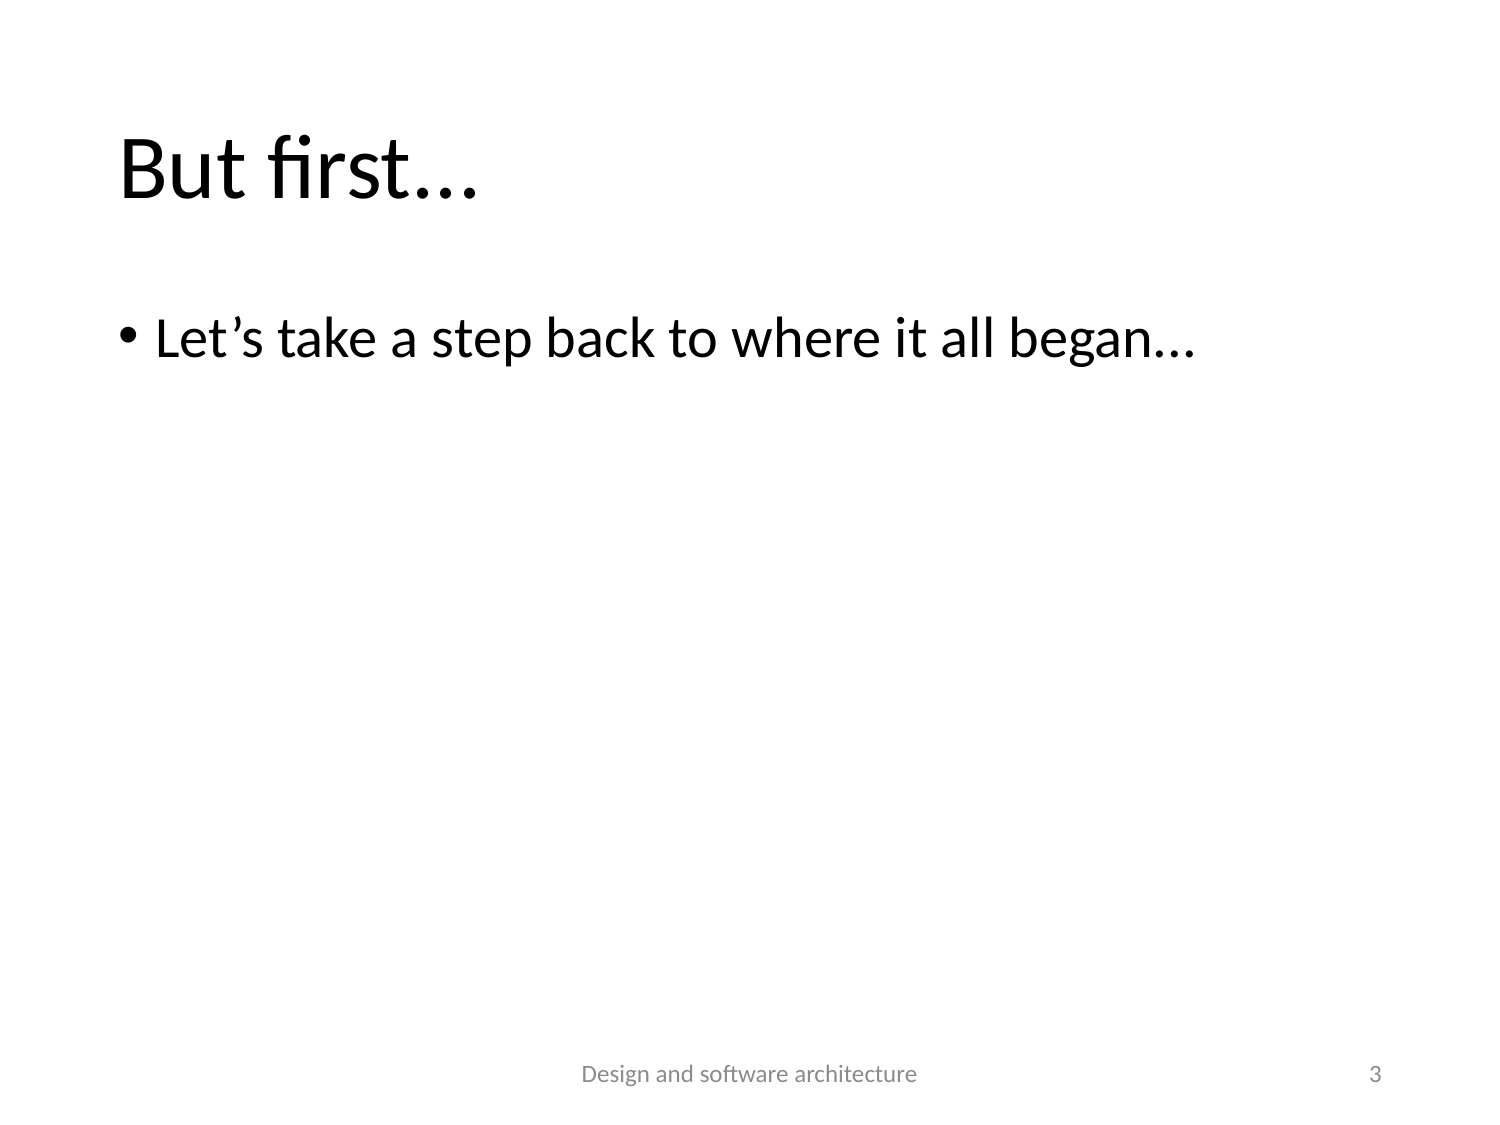

# But first...
Let’s take a step back to where it all began...
Design and software architecture
3